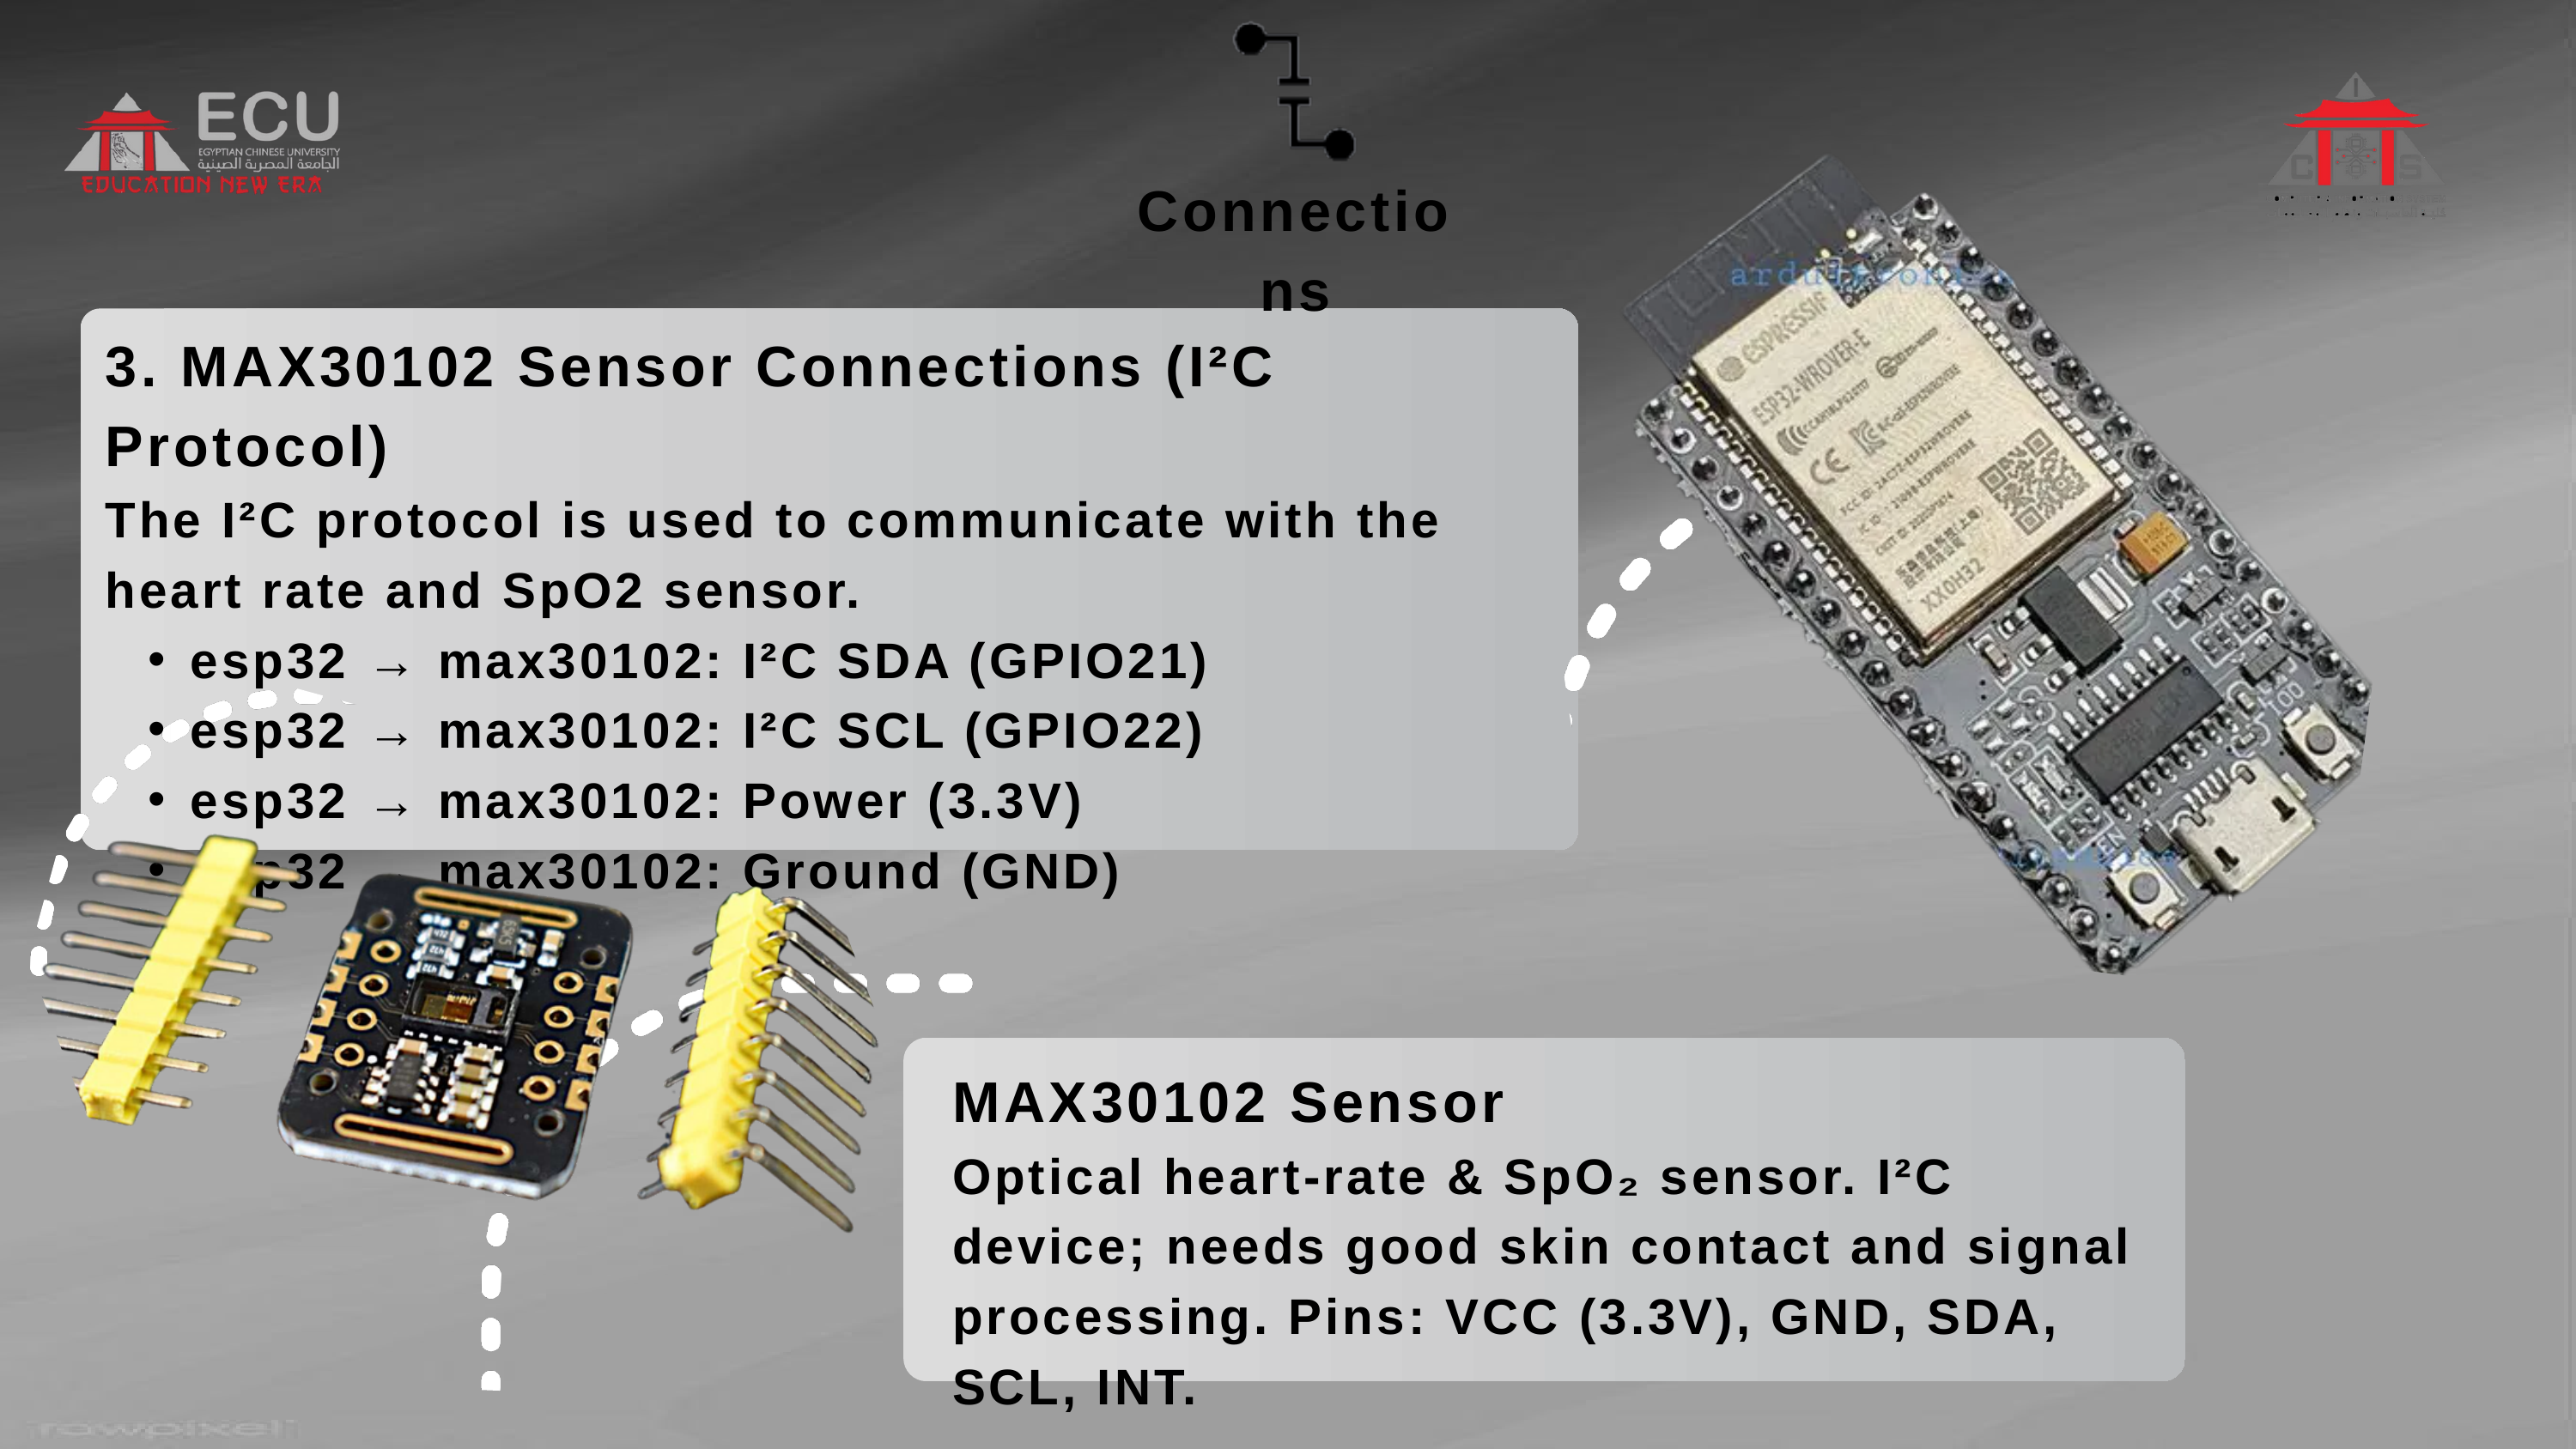

Connections

3. MAX30102 Sensor Connections (I²C Protocol)
The I²C protocol is used to communicate with the heart rate and SpO2 sensor.
esp32 → max30102: I²C SDA (GPIO21)
esp32 → max30102: I²C SCL (GPIO22)
esp32 → max30102: Power (3.3V)
esp32 → max30102: Ground (GND)

MAX30102 Sensor
Optical heart-rate & SpO₂ sensor. I²C device; needs good skin contact and signal processing. Pins: VCC (3.3V), GND, SDA, SCL, INT.